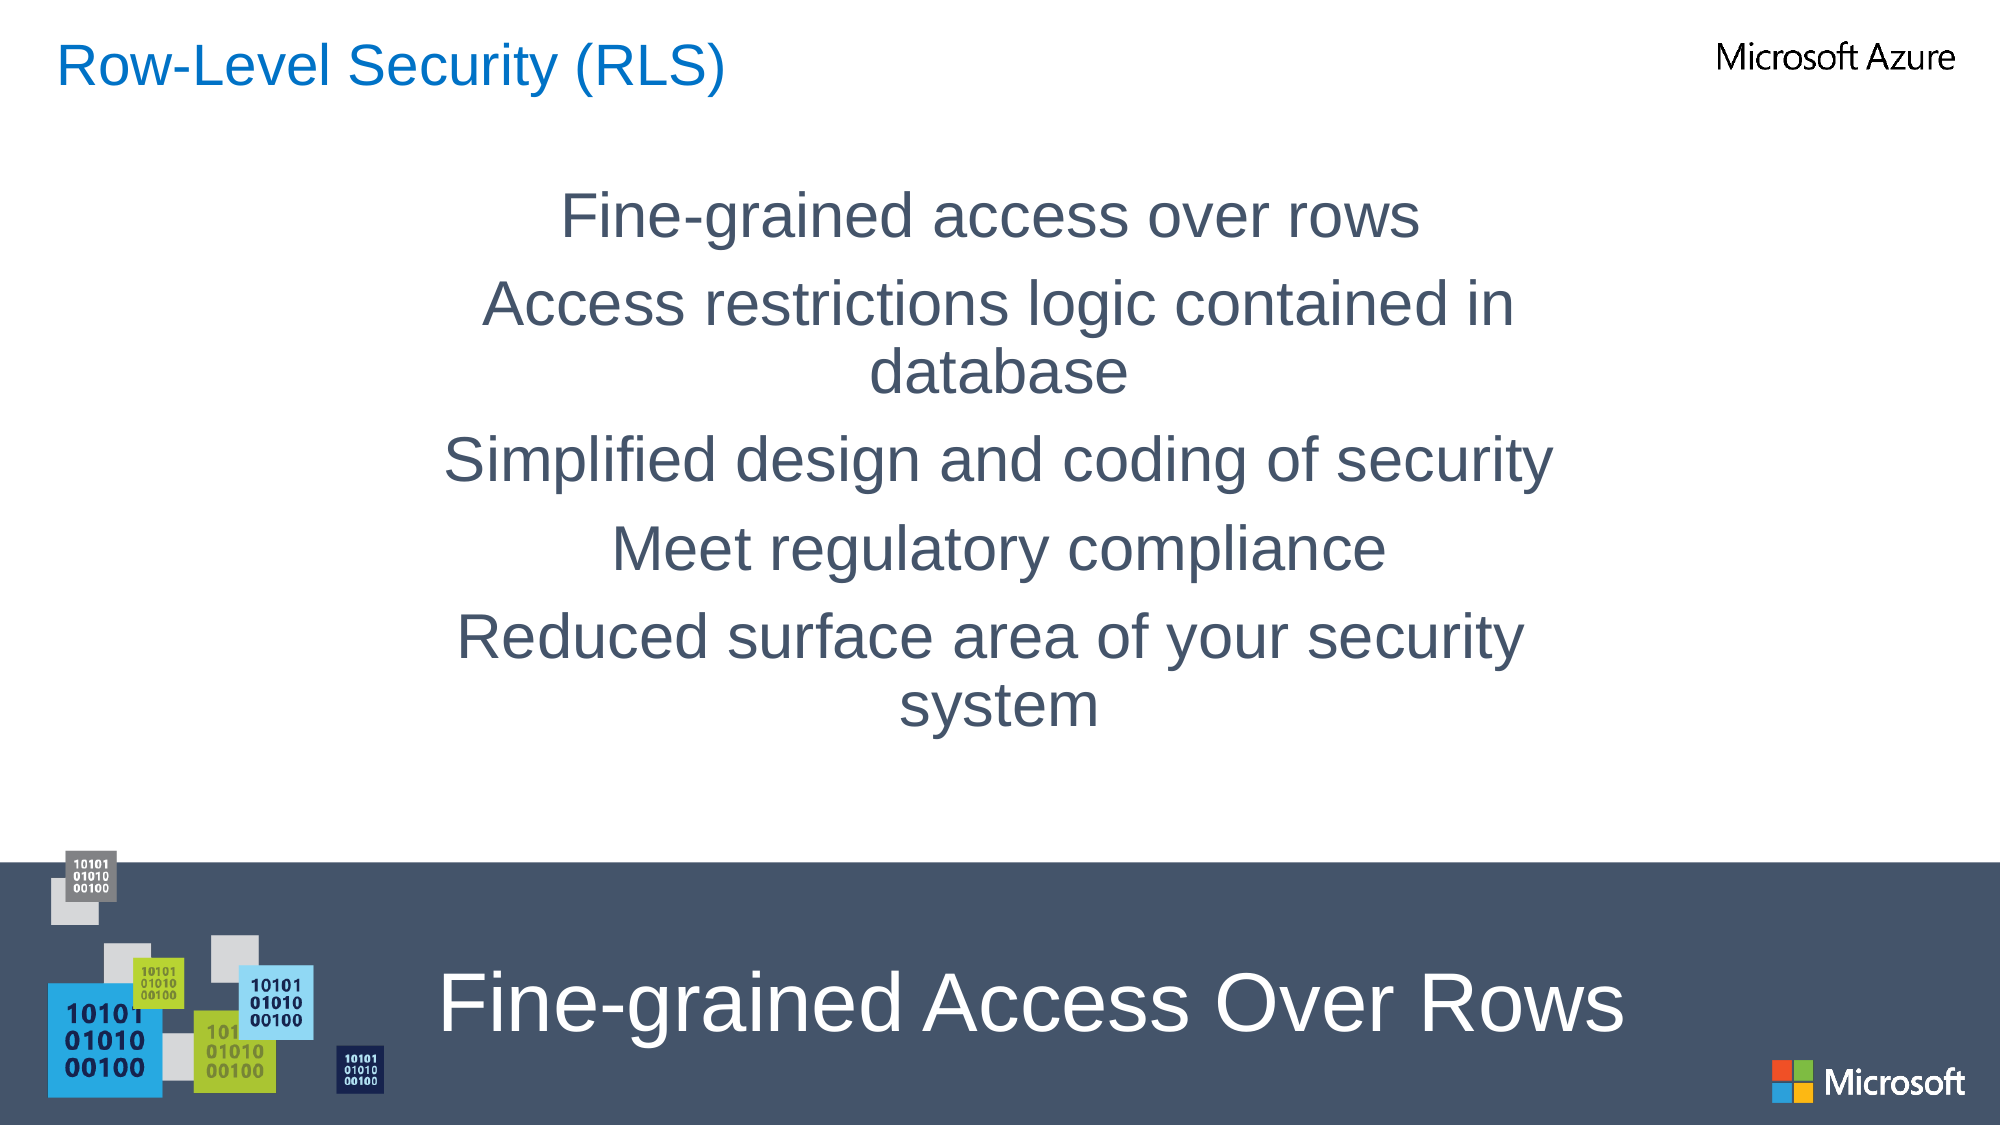

Row-Level Security (RLS)
Fine-grained access over rows
Access restrictions logic contained in database
Simplified design and coding of security
Meet regulatory compliance
Reduced surface area of your security
system

Fine-grained Access Over Rows